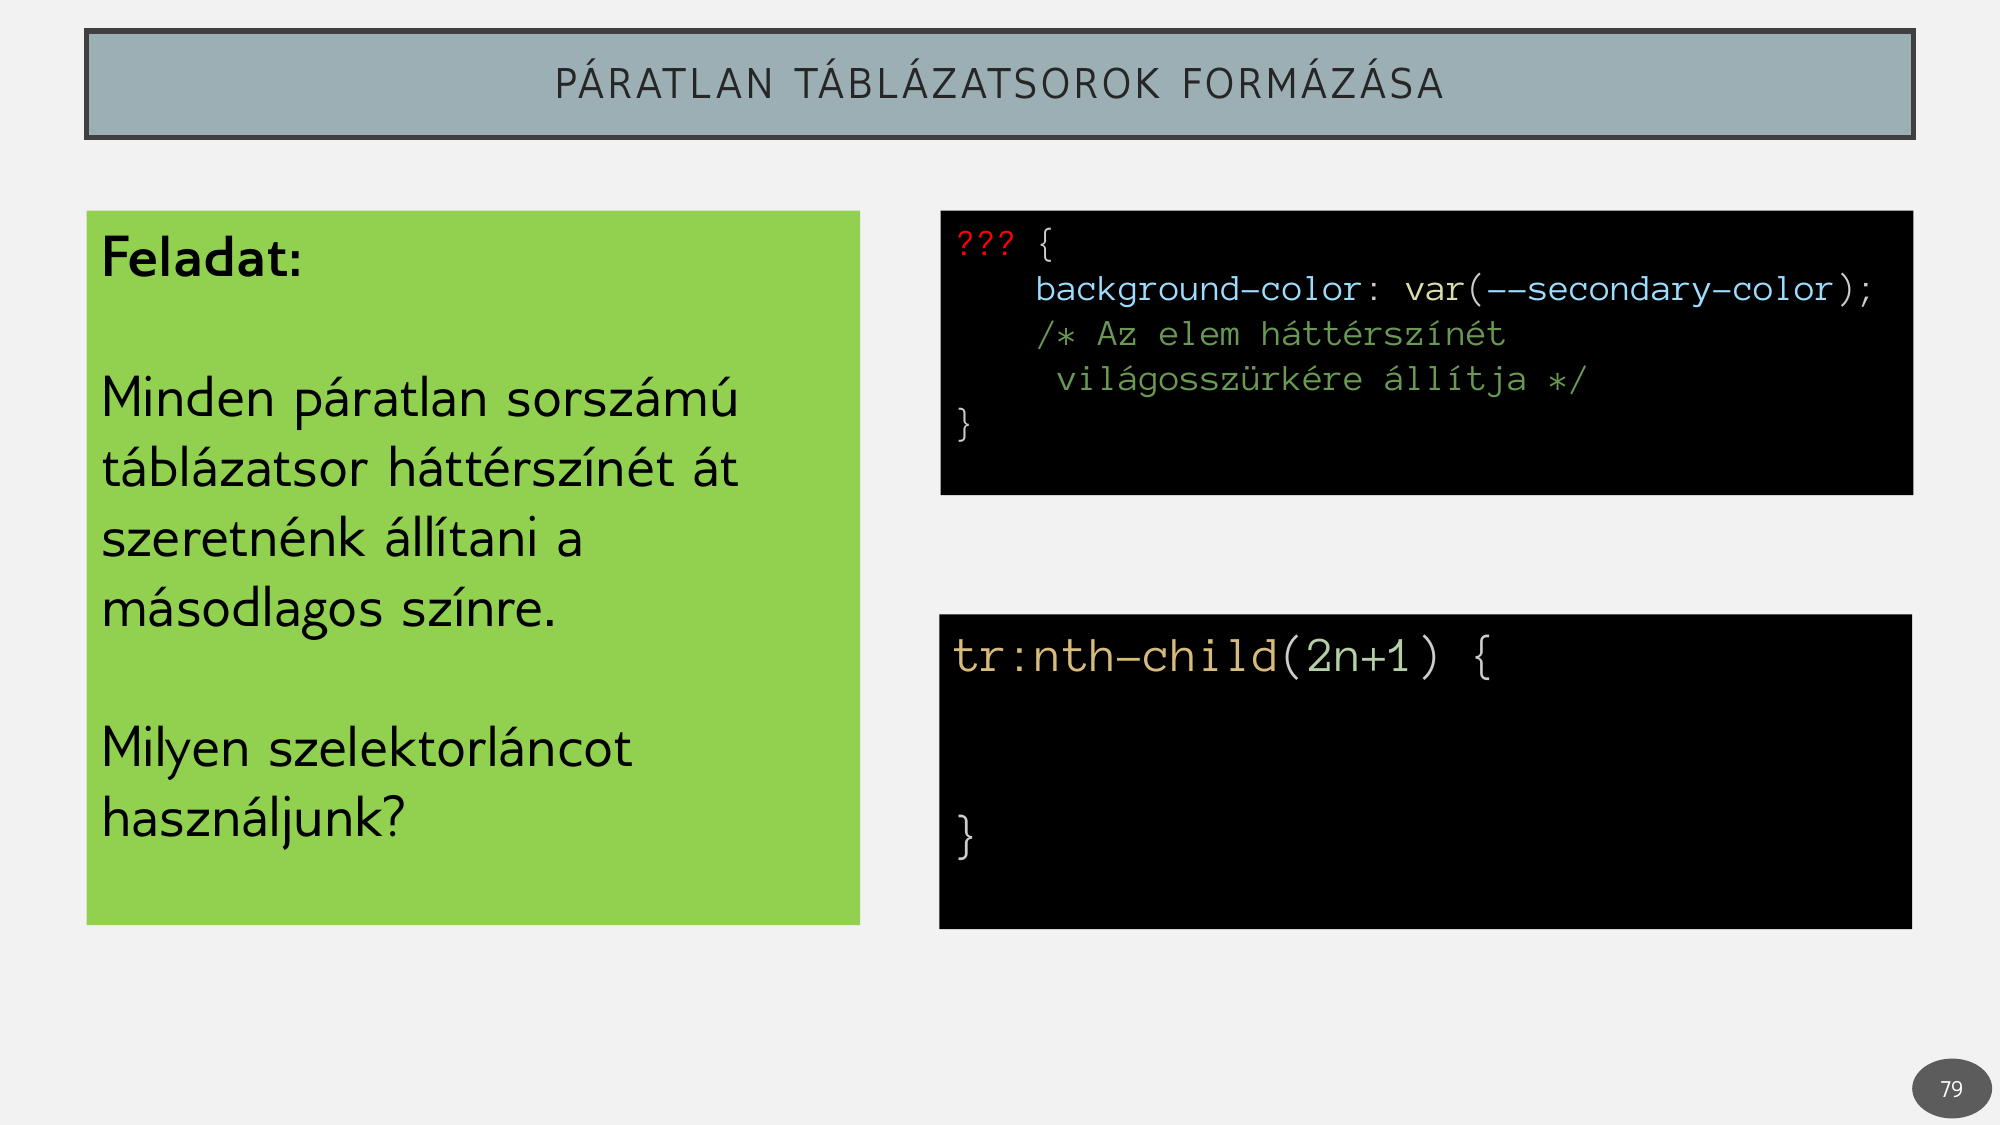

# Páratlan Táblázatsorok formázása
Feladat:

Minden páratlan sorszámú táblázatsor háttérszínét át szeretnénk állítani a másodlagos színre.

Milyen szelektorláncot használjunk?

??? {
    background-color: var(--secondary-color);
    /* Az elem háttérszínét
     világosszürkére állítja */
}

tr:nth-child(2n+1) {

}

79